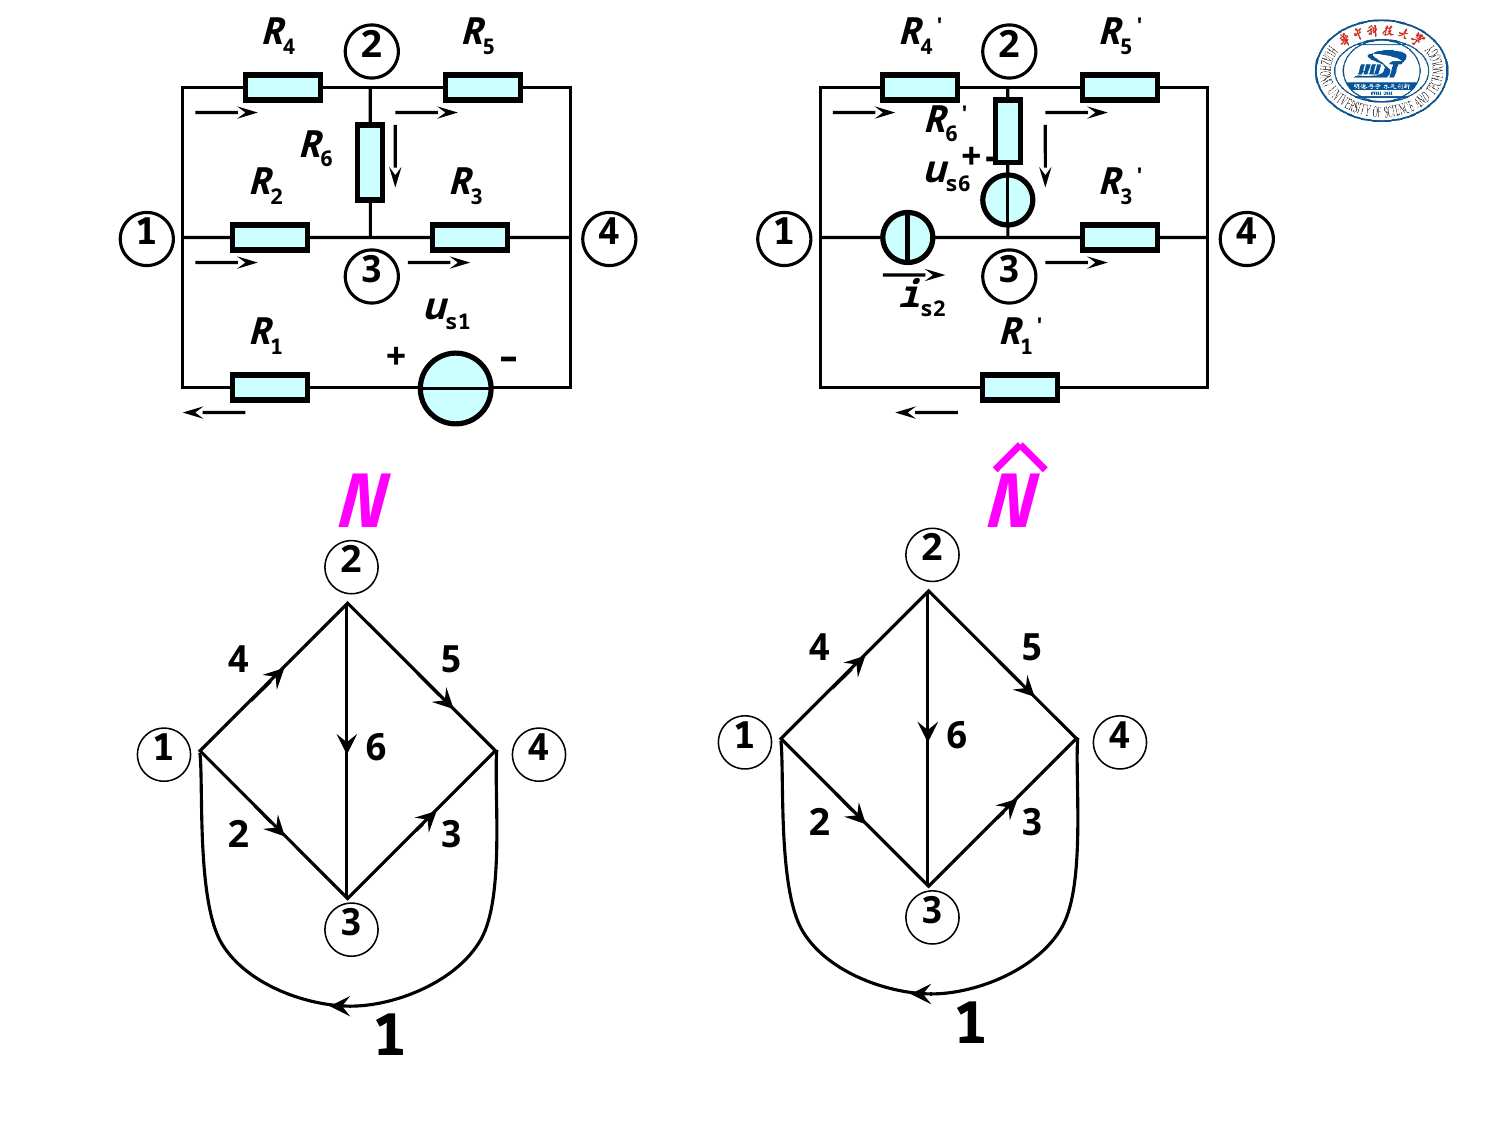

R4
R5
2

R6

R2

R3

1

4

3

us1
R1
+
–

N
R4'
R5'
2

R6'

+–
us6
R3'

1

4

3

is2

R1'

N

2

4
5

1

6
4

2
3
3

1

2

4
5

1

6
4

2
3
3

1